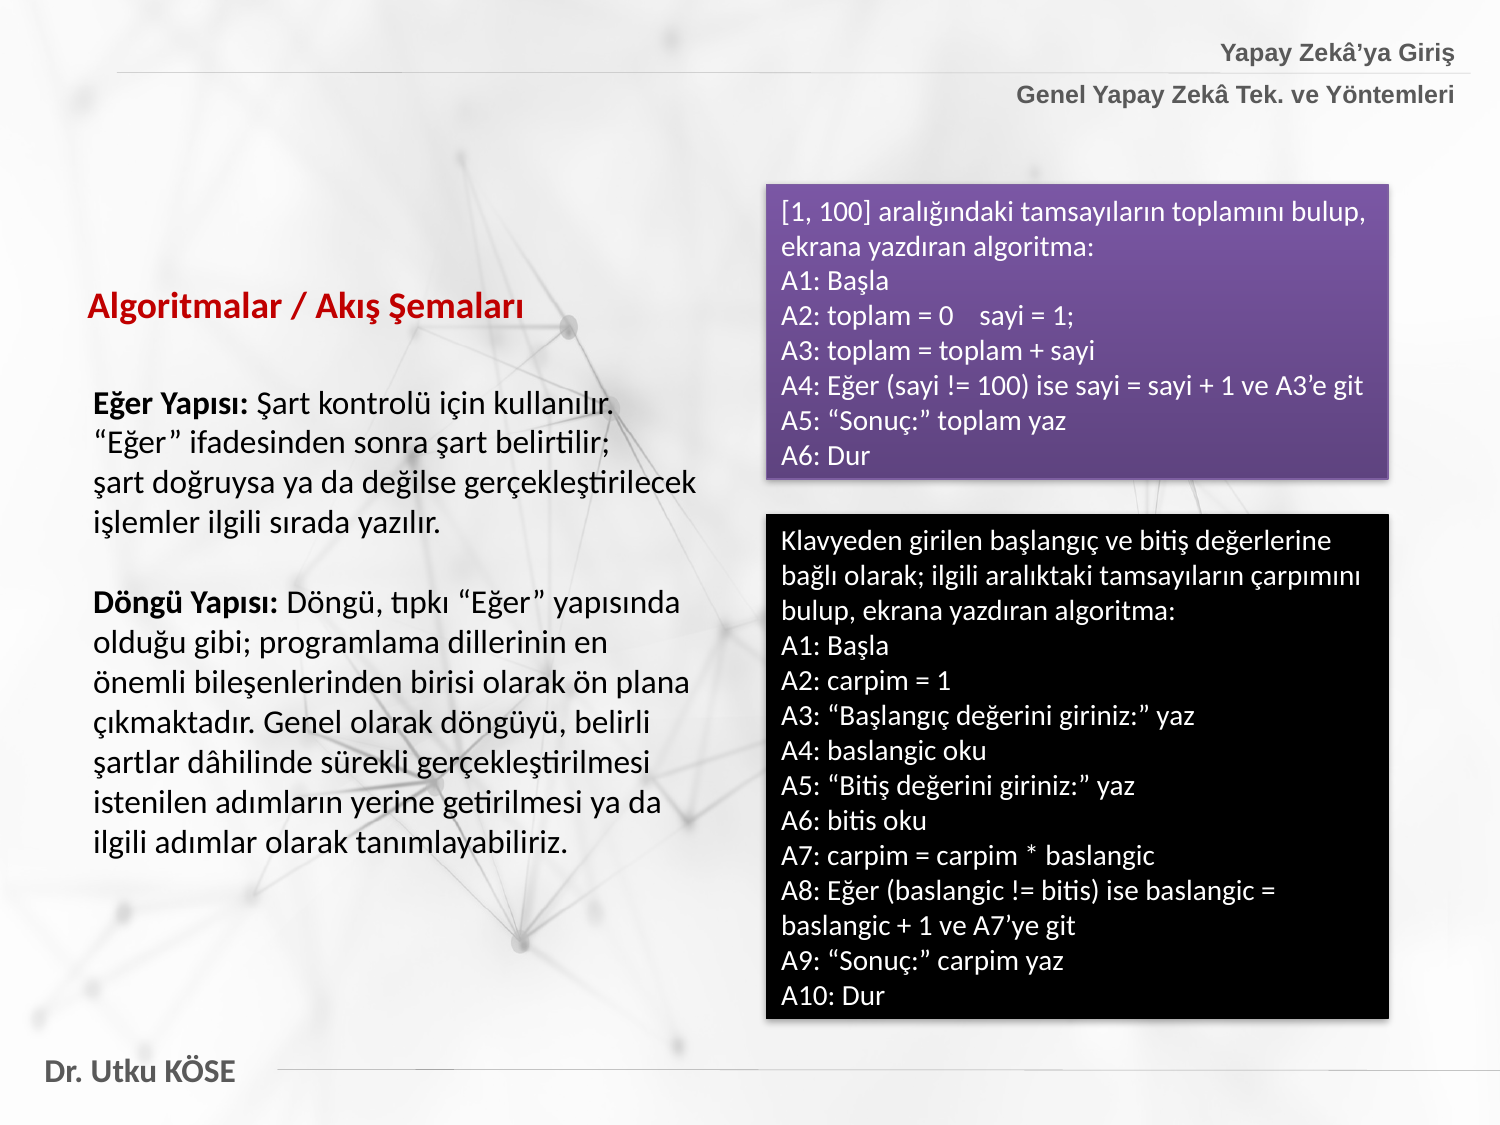

Yapay Zekâ’ya Giriş
Genel Yapay Zekâ Tek. ve Yöntemleri
[1, 100] aralığındaki tamsayıların toplamını bulup, ekrana yazdıran algoritma:
A1: Başla
A2: toplam = 0    sayi = 1;
A3: toplam = toplam + sayi
A4: Eğer (sayi != 100) ise sayi = sayi + 1 ve A3’e git
A5: “Sonuç:” toplam yaz
A6: Dur
Algoritmalar / Akış Şemaları
Eğer Yapısı: Şart kontrolü için kullanılır. “Eğer” ifadesinden sonra şart belirtilir;
şart doğruysa ya da değilse gerçekleştirilecek işlemler ilgili sırada yazılır.

Döngü Yapısı: Döngü, tıpkı “Eğer” yapısında olduğu gibi; programlama dillerinin en önemli bileşenlerinden birisi olarak ön plana çıkmaktadır. Genel olarak döngüyü, belirli şartlar dâhilinde sürekli gerçekleştirilmesi istenilen adımların yerine getirilmesi ya da ilgili adımlar olarak tanımlayabiliriz.
Klavyeden girilen başlangıç ve bitiş değerlerine bağlı olarak; ilgili aralıktaki tamsayıların çarpımını bulup, ekrana yazdıran algoritma:
A1: Başla
A2: carpim = 1
A3: “Başlangıç değerini giriniz:” yaz
A4: baslangic oku
A5: “Bitiş değerini giriniz:” yaz
A6: bitis oku
A7: carpim = carpim * baslangic
A8: Eğer (baslangic != bitis) ise baslangic = baslangic + 1 ve A7’ye git
A9: “Sonuç:” carpim yaz
A10: Dur